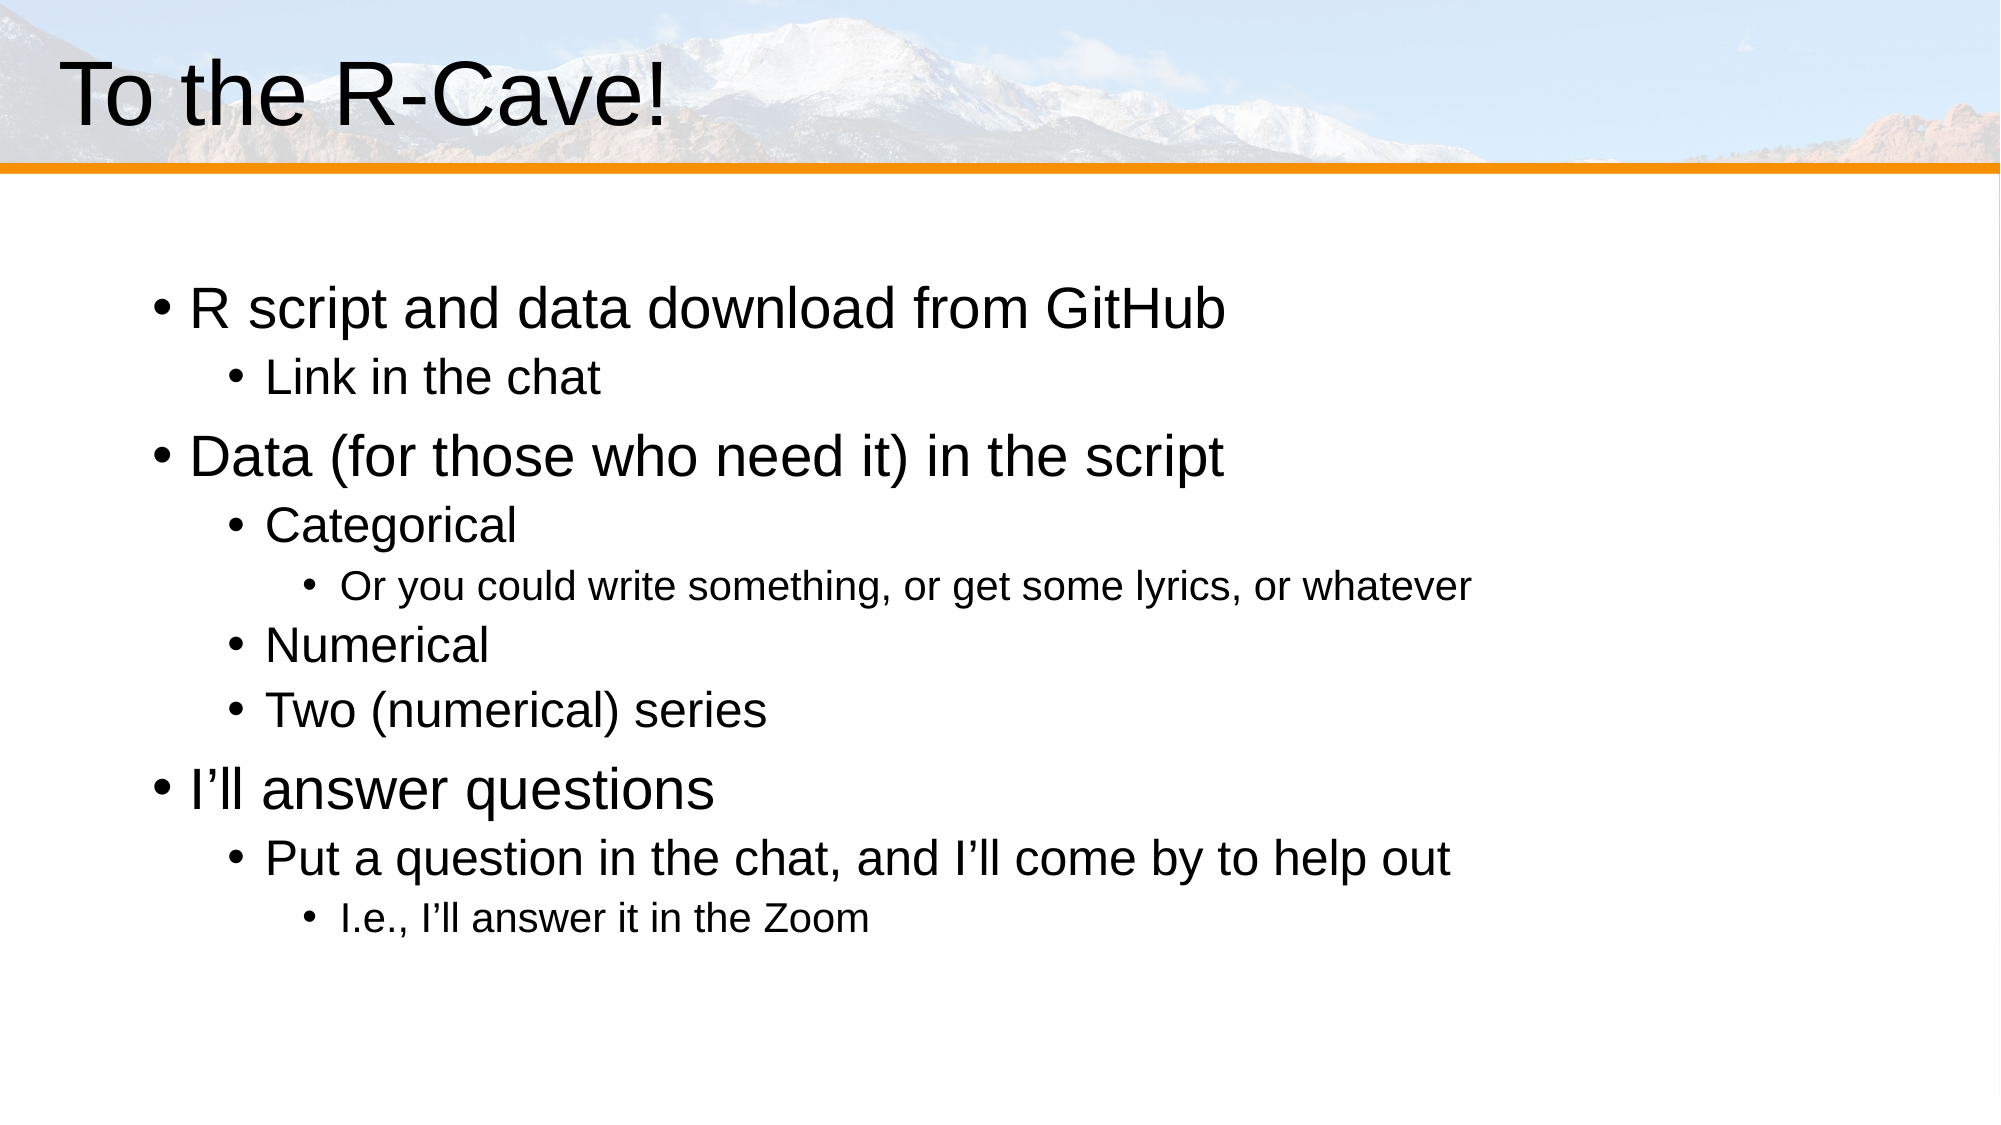

# To the R-Cave!
R script and data download from GitHub
Link in the chat
Data (for those who need it) in the script
Categorical
Or you could write something, or get some lyrics, or whatever
Numerical
Two (numerical) series
I’ll answer questions
Put a question in the chat, and I’ll come by to help out
I.e., I’ll answer it in the Zoom